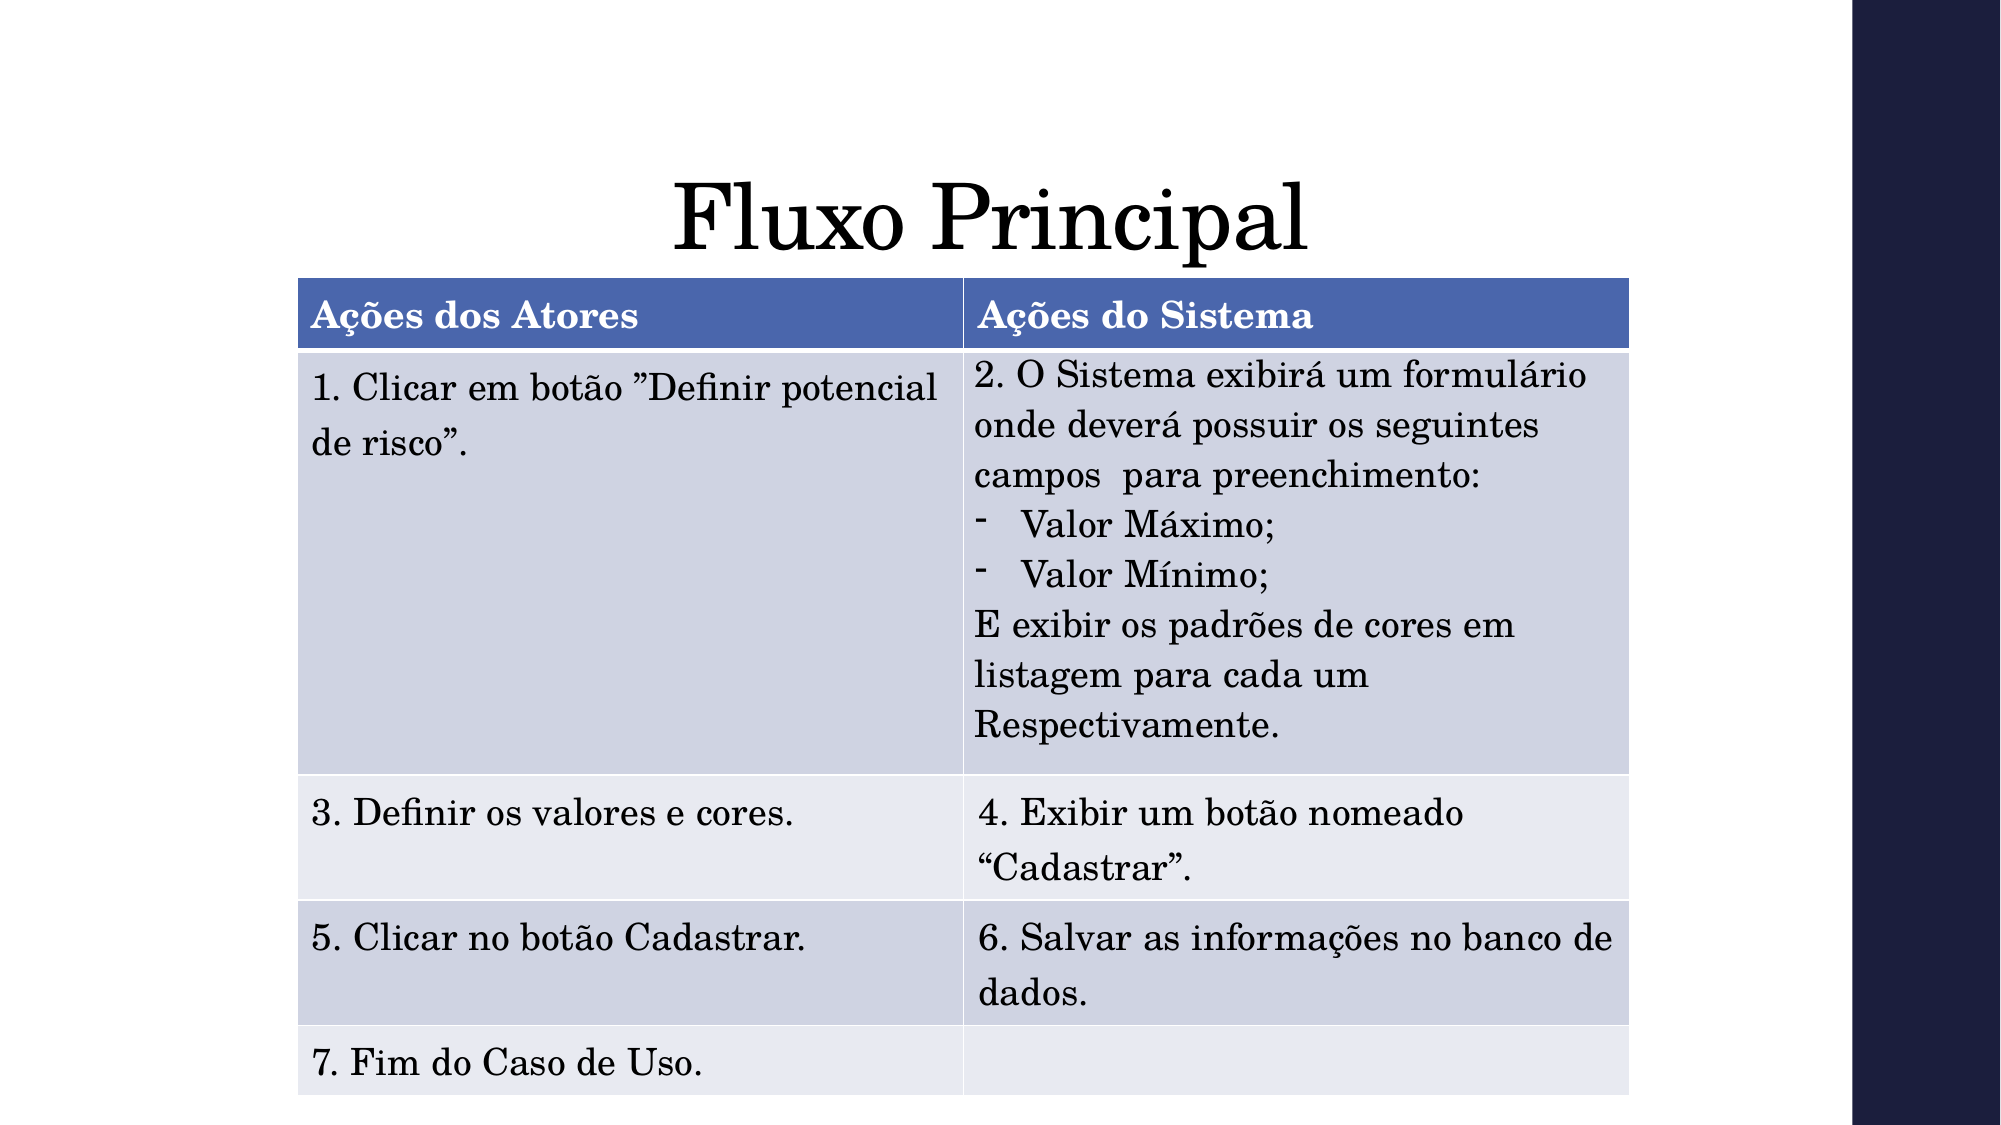

# Fluxo Principal
| Ações dos Atores | Ações do Sistema |
| --- | --- |
| 1. Clicar em botão ”Definir potencial de risco”. | 2. O Sistema exibirá um formulário onde deverá possuir os seguintes campos para preenchimento: Valor Máximo; Valor Mínimo; E exibir os padrões de cores em listagem para cada um Respectivamente. |
| 3. Definir os valores e cores. | 4. Exibir um botão nomeado “Cadastrar”. |
| 5. Clicar no botão Cadastrar. | 6. Salvar as informações no banco de dados. |
| 7. Fim do Caso de Uso. |  |